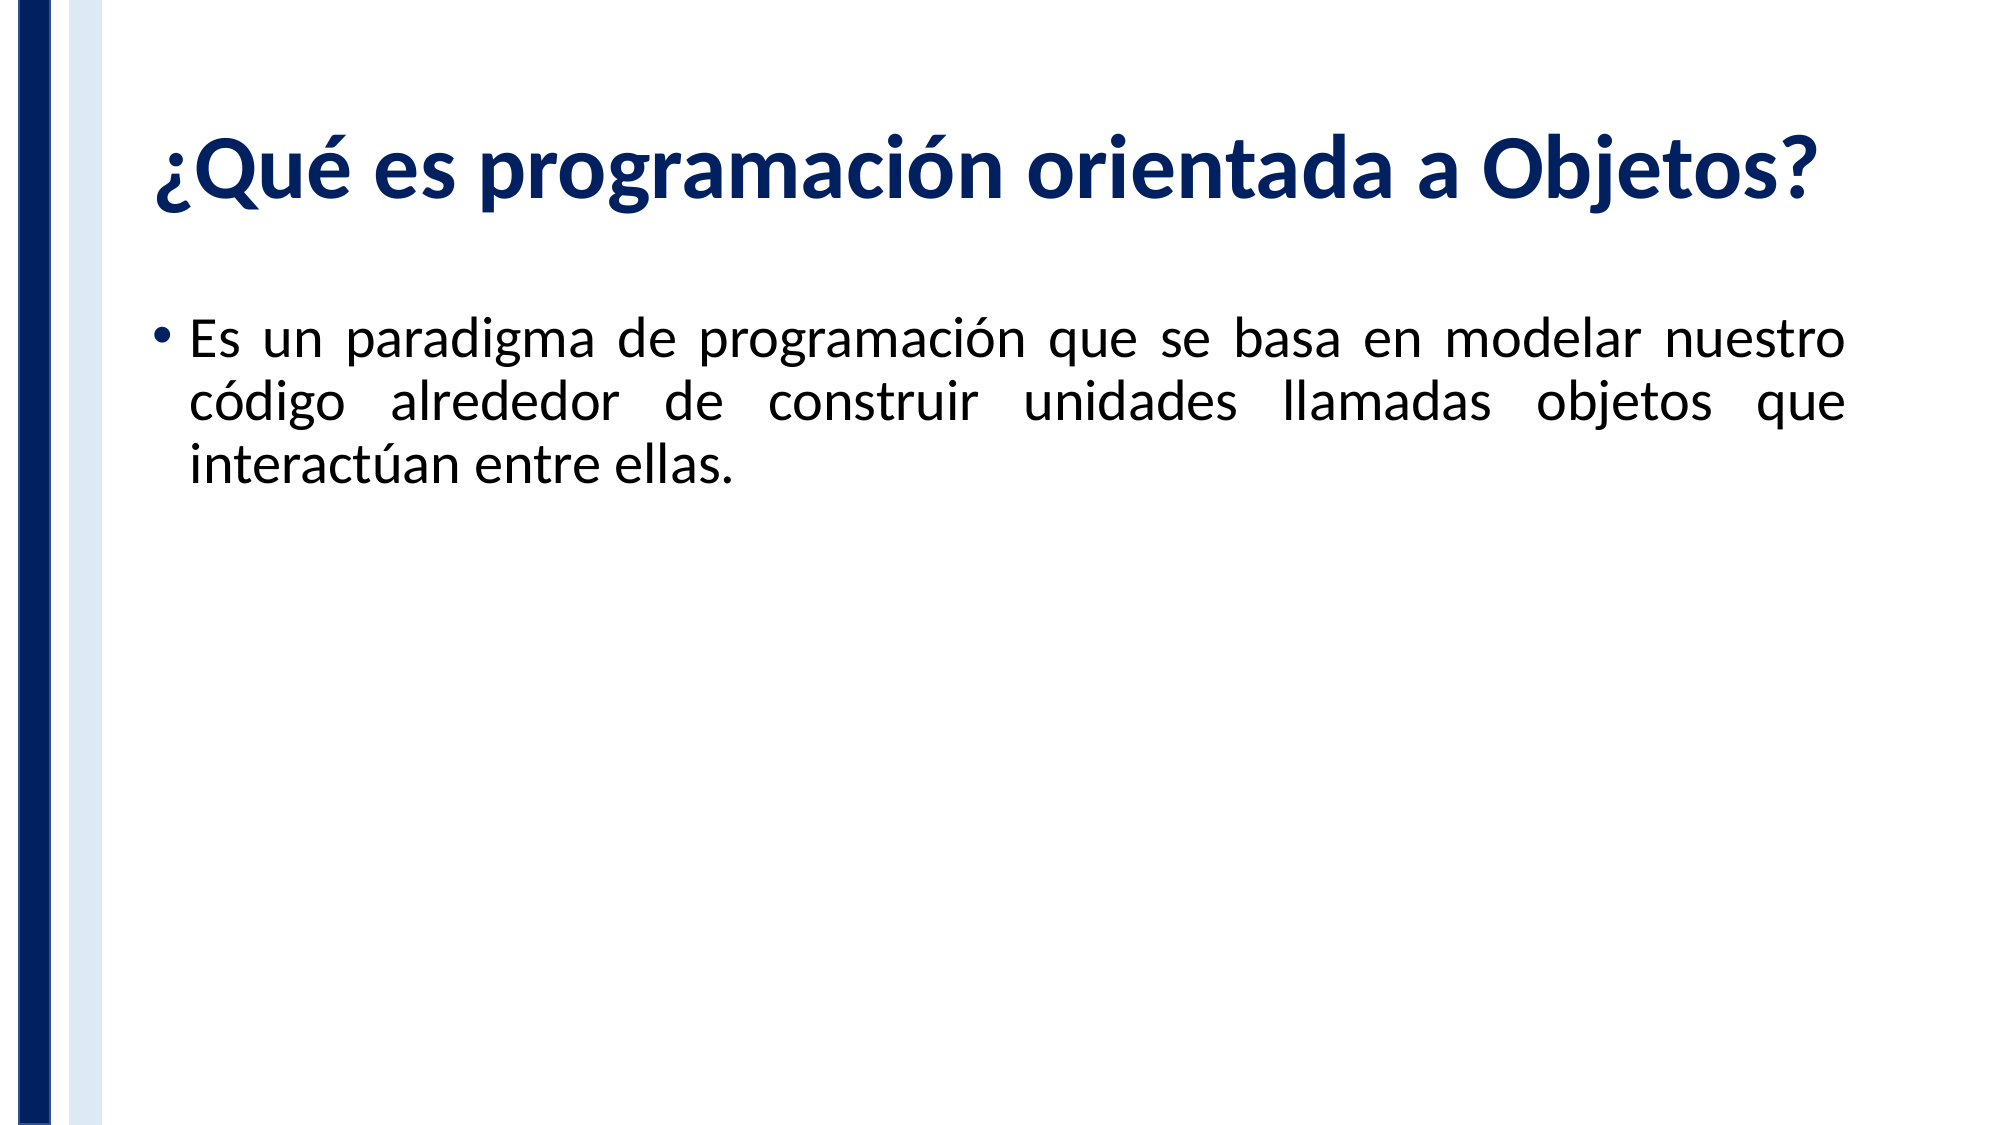

# ¿Qué es programación orientada a Objetos?
Es un paradigma de programación que se basa en modelar nuestro código alrededor de construir unidades llamadas objetos que interactúan entre ellas.